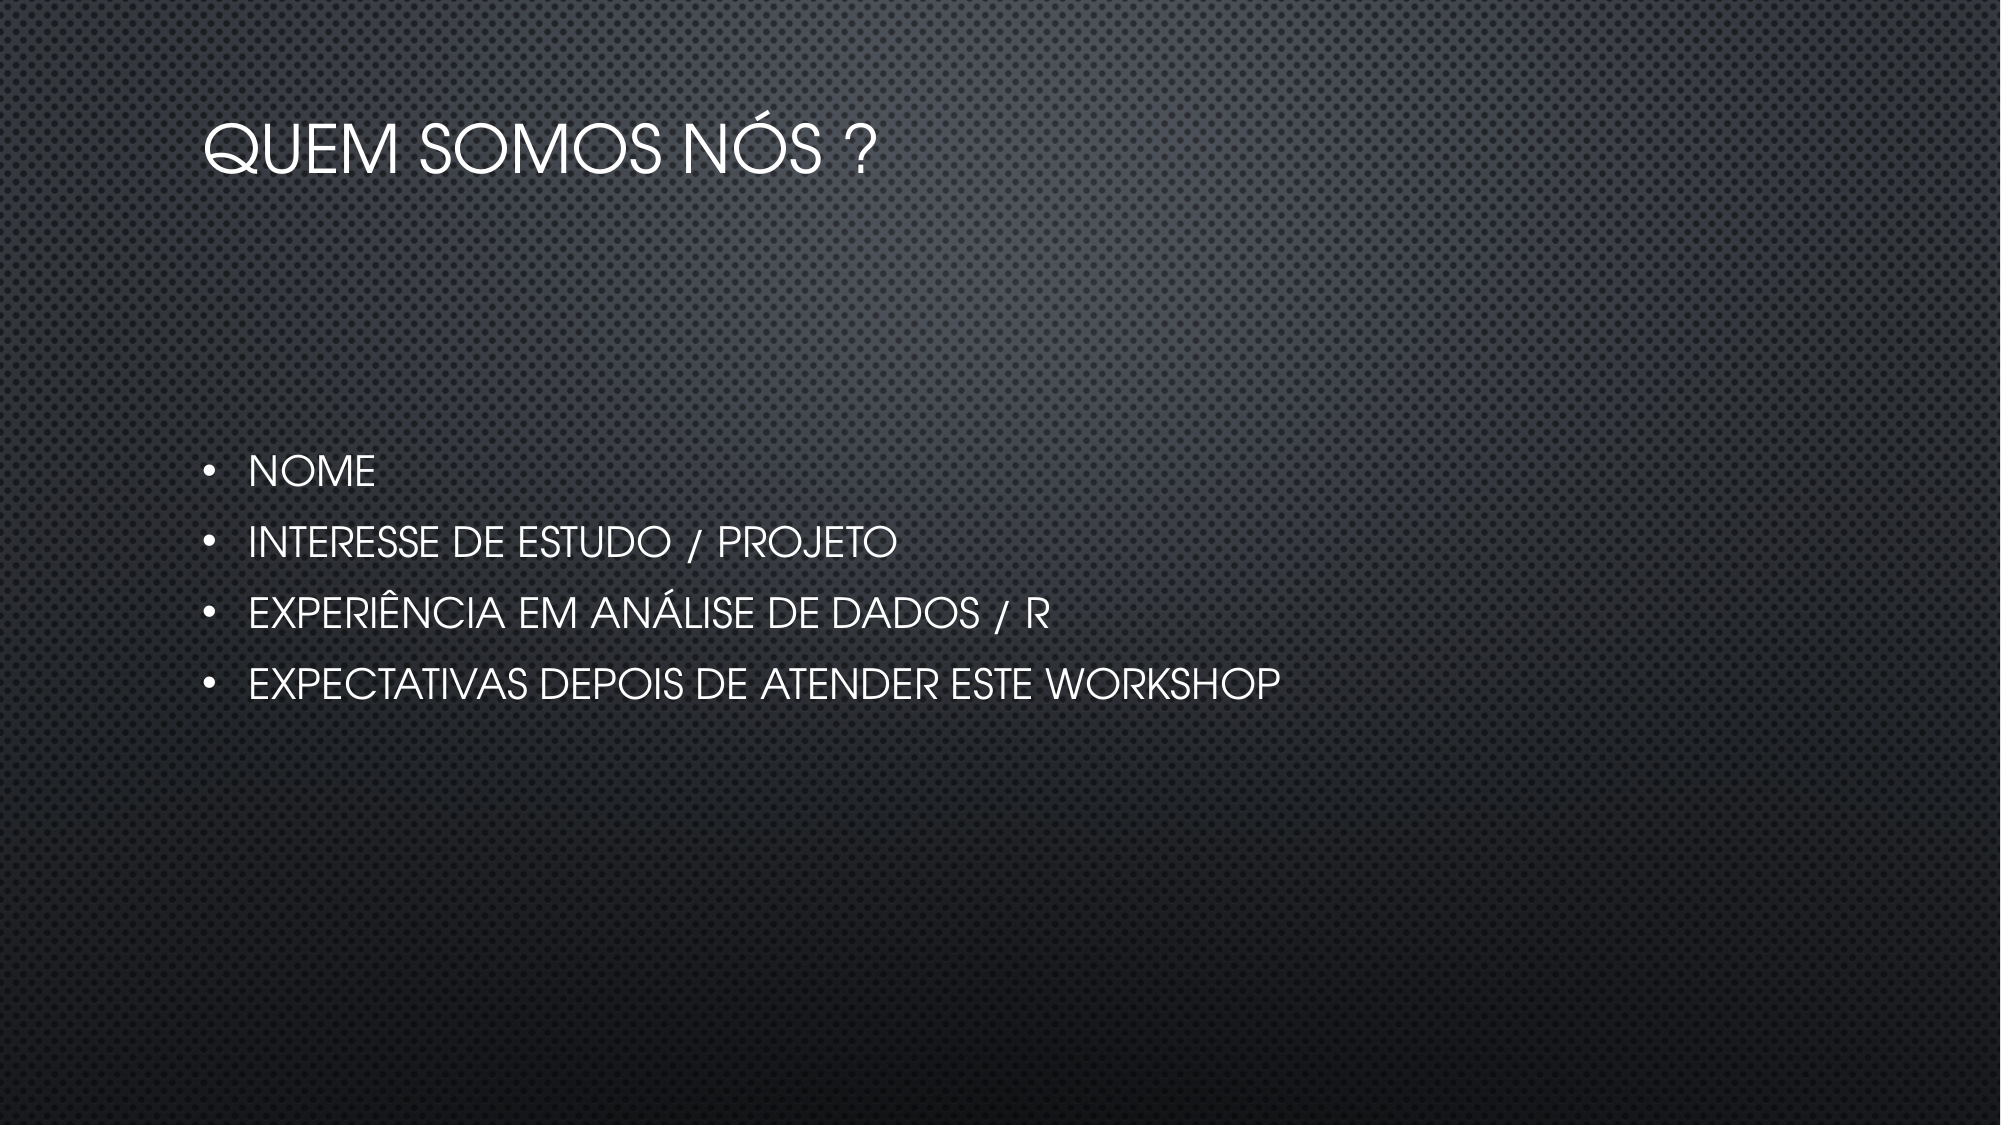

Quem somos nós ?
Nome
Interesse de estudo / projeto
Experiência em análise de dados / R
Expectativas depois de atender este workshop